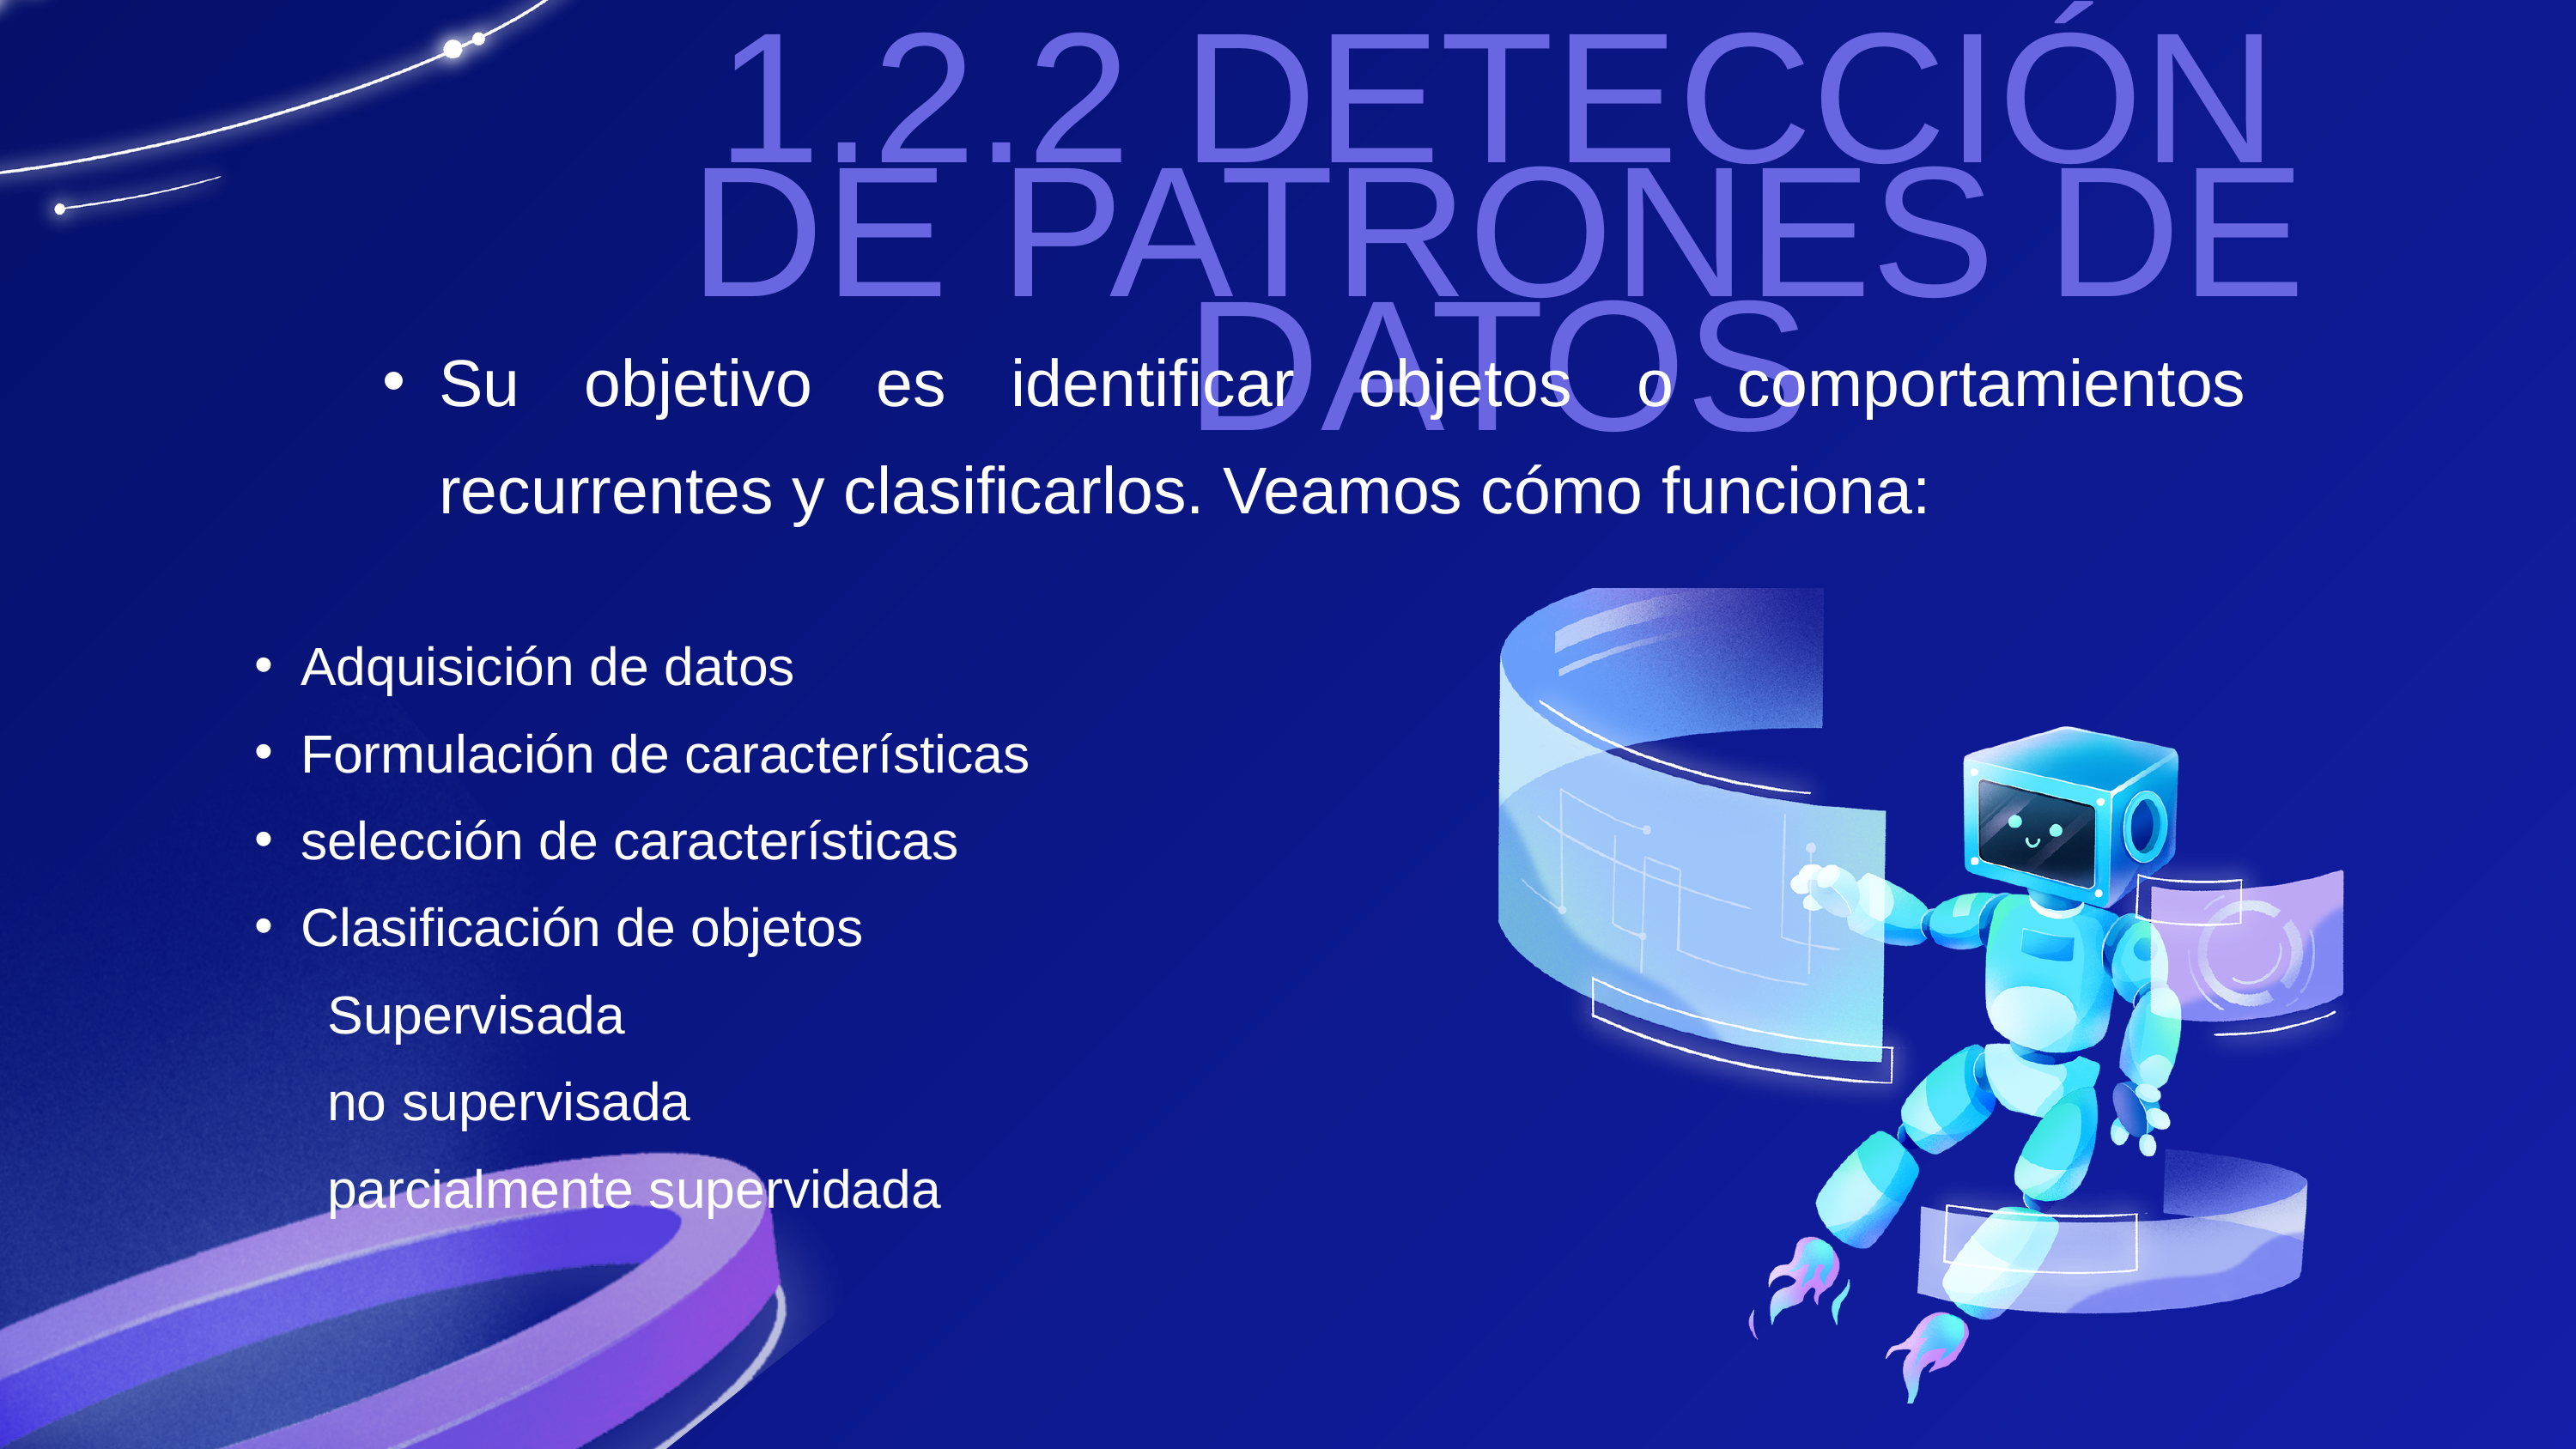

1.2.2 DETECCIÓN DE PATRONES DE DATOS

Su objetivo es identificar objetos o comportamientos recurrentes y clasificarlos. Veamos cómo funciona:

Adquisición de datos
Formulación de características
selección de características
Clasificación de objetos
        Supervisada
        no supervisada
        parcialmente supervidada